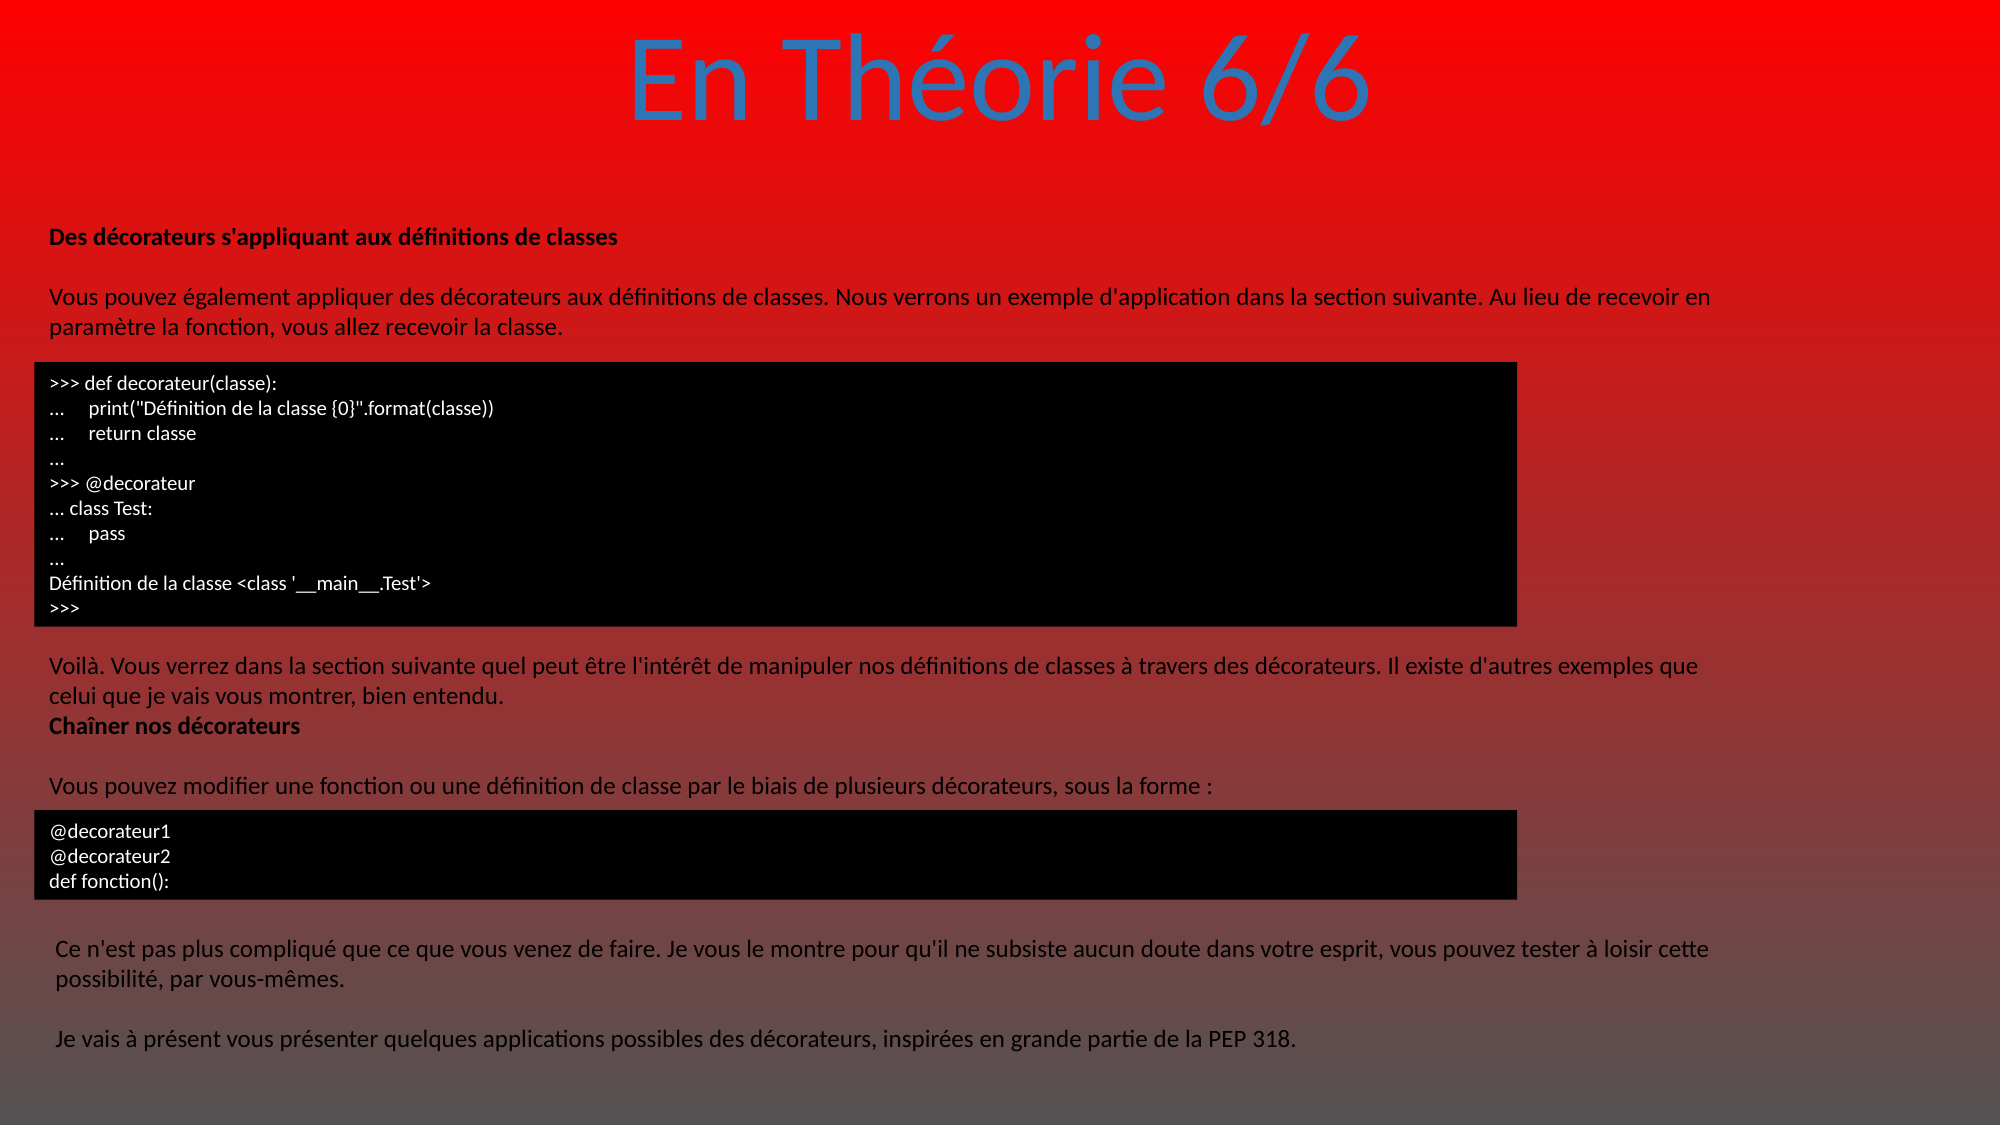

# En Théorie 6/6

Des décorateurs s'appliquant aux définitions de classes

Vous pouvez également appliquer des décorateurs aux définitions de classes. Nous verrons un exemple d'application dans la section suivante. Au lieu de recevoir en paramètre la fonction, vous allez recevoir la classe.
>>> def decorateur(classe):
...     print("Définition de la classe {0}".format(classe))
...     return classe
...
>>> @decorateur
... class Test:
...     pass
...
Définition de la classe <class '__main__.Test'>
>>>
Voilà. Vous verrez dans la section suivante quel peut être l'intérêt de manipuler nos définitions de classes à travers des décorateurs. Il existe d'autres exemples que celui que je vais vous montrer, bien entendu.
Chaîner nos décorateurs

Vous pouvez modifier une fonction ou une définition de classe par le biais de plusieurs décorateurs, sous la forme :
@decorateur1
@decorateur2
def fonction():
Ce n'est pas plus compliqué que ce que vous venez de faire. Je vous le montre pour qu'il ne subsiste aucun doute dans votre esprit, vous pouvez tester à loisir cette possibilité, par vous-mêmes.

Je vais à présent vous présenter quelques applications possibles des décorateurs, inspirées en grande partie de la PEP 318.

478